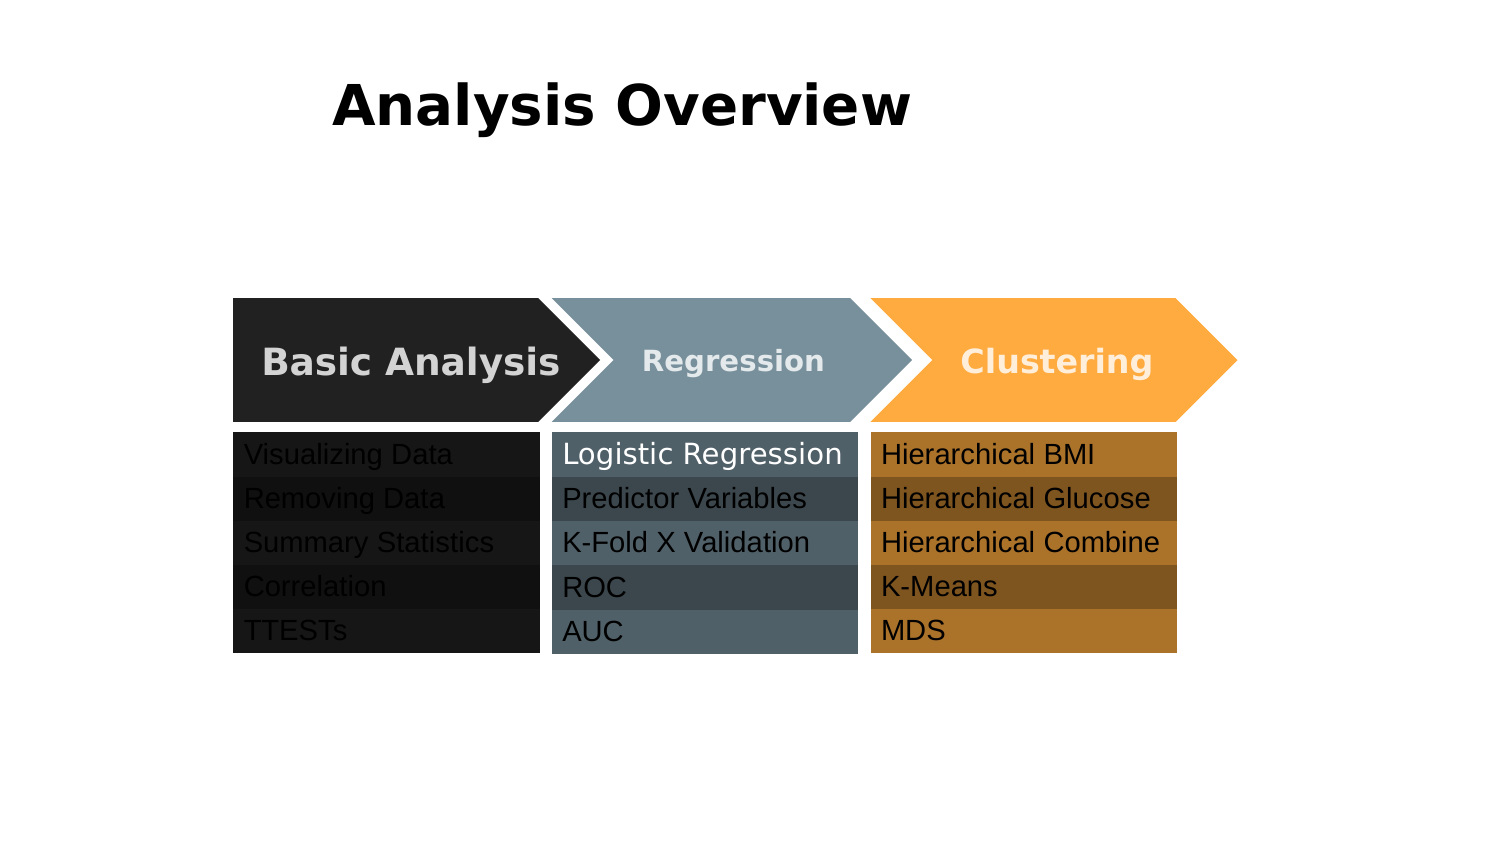

Analysis Overview
Text about what the graphs say.
Basic Analysis
Regression
Clustering
| Visualizing Data |
| --- |
| Removing Data |
| Summary Statistics |
| Correlation |
| TTESTs |
| Logistic Regression |
| --- |
| Predictor Variables |
| K-Fold X Validation |
| ROC |
| AUC |
| Hierarchical BMI |
| --- |
| Hierarchical Glucose |
| Hierarchical Combine |
| K-Means |
| MDS |